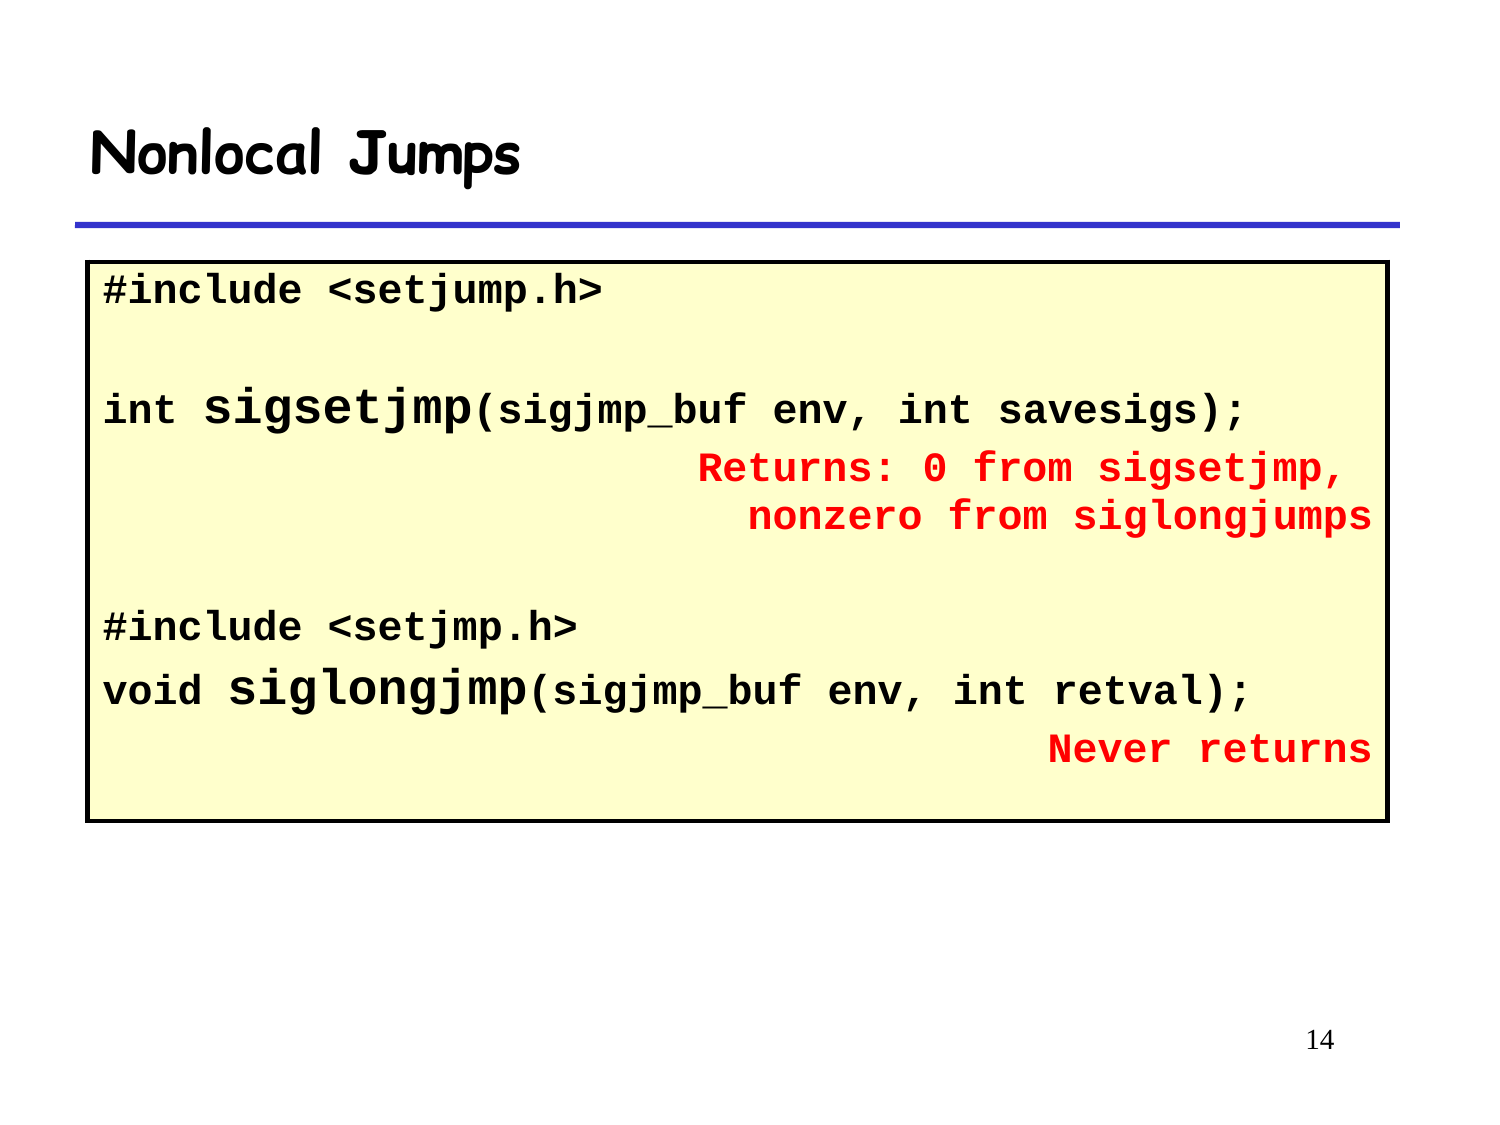

# Nonlocal Jumps
| #include <setjump.h> int sigsetjmp(sigjmp\_buf env, int savesigs); Returns: 0 from sigsetjmp, nonzero from siglongjumps #include <setjmp.h> void siglongjmp(sigjmp\_buf env, int retval); Never returns |
| --- |
14